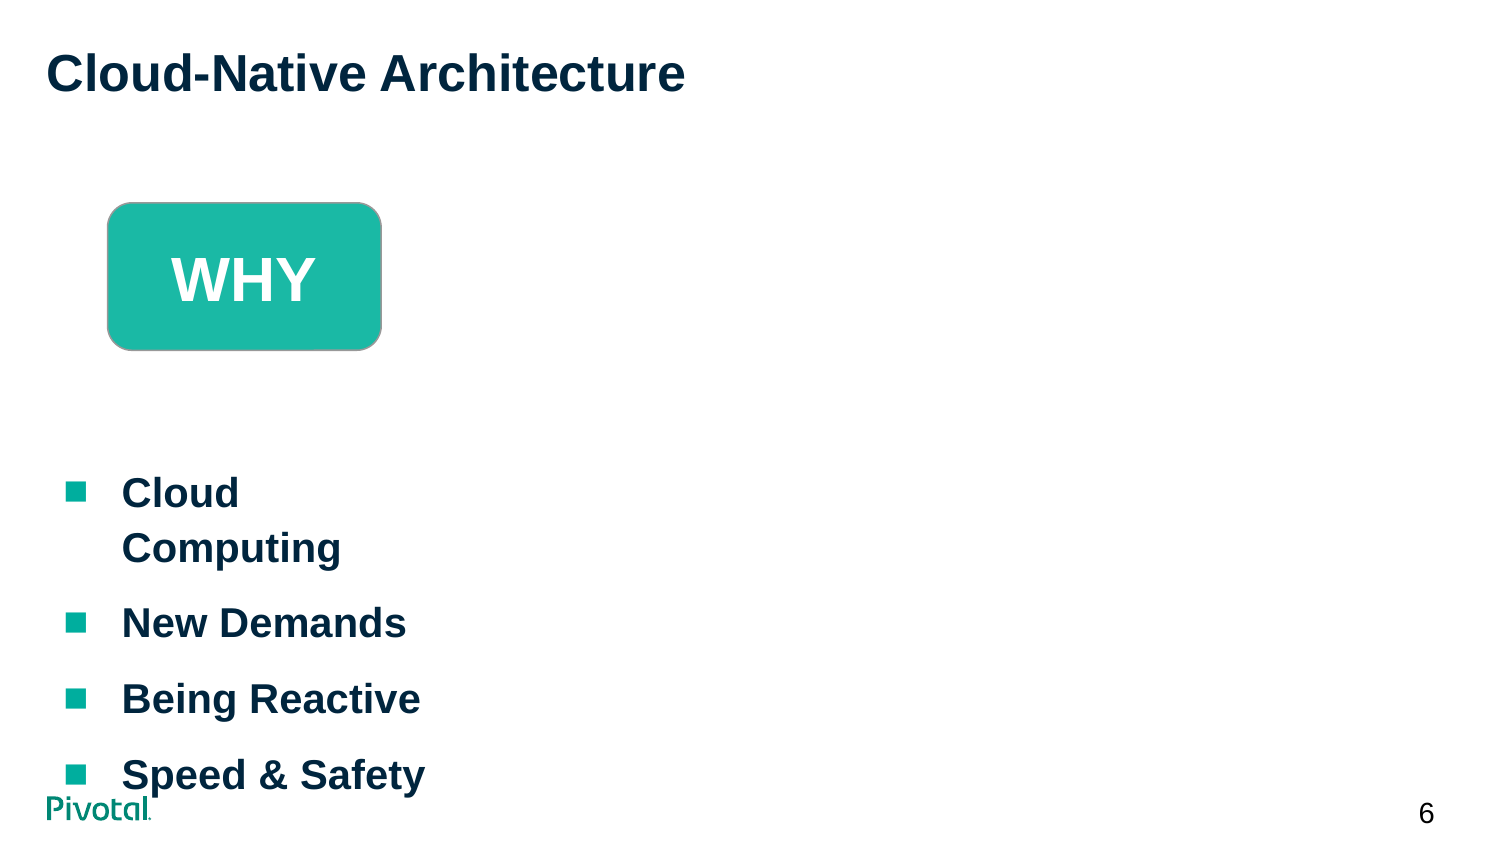

# Cloud-Native Architecture

WHY
Cloud Computing
New Demands
Being Reactive
Speed & Safety
6